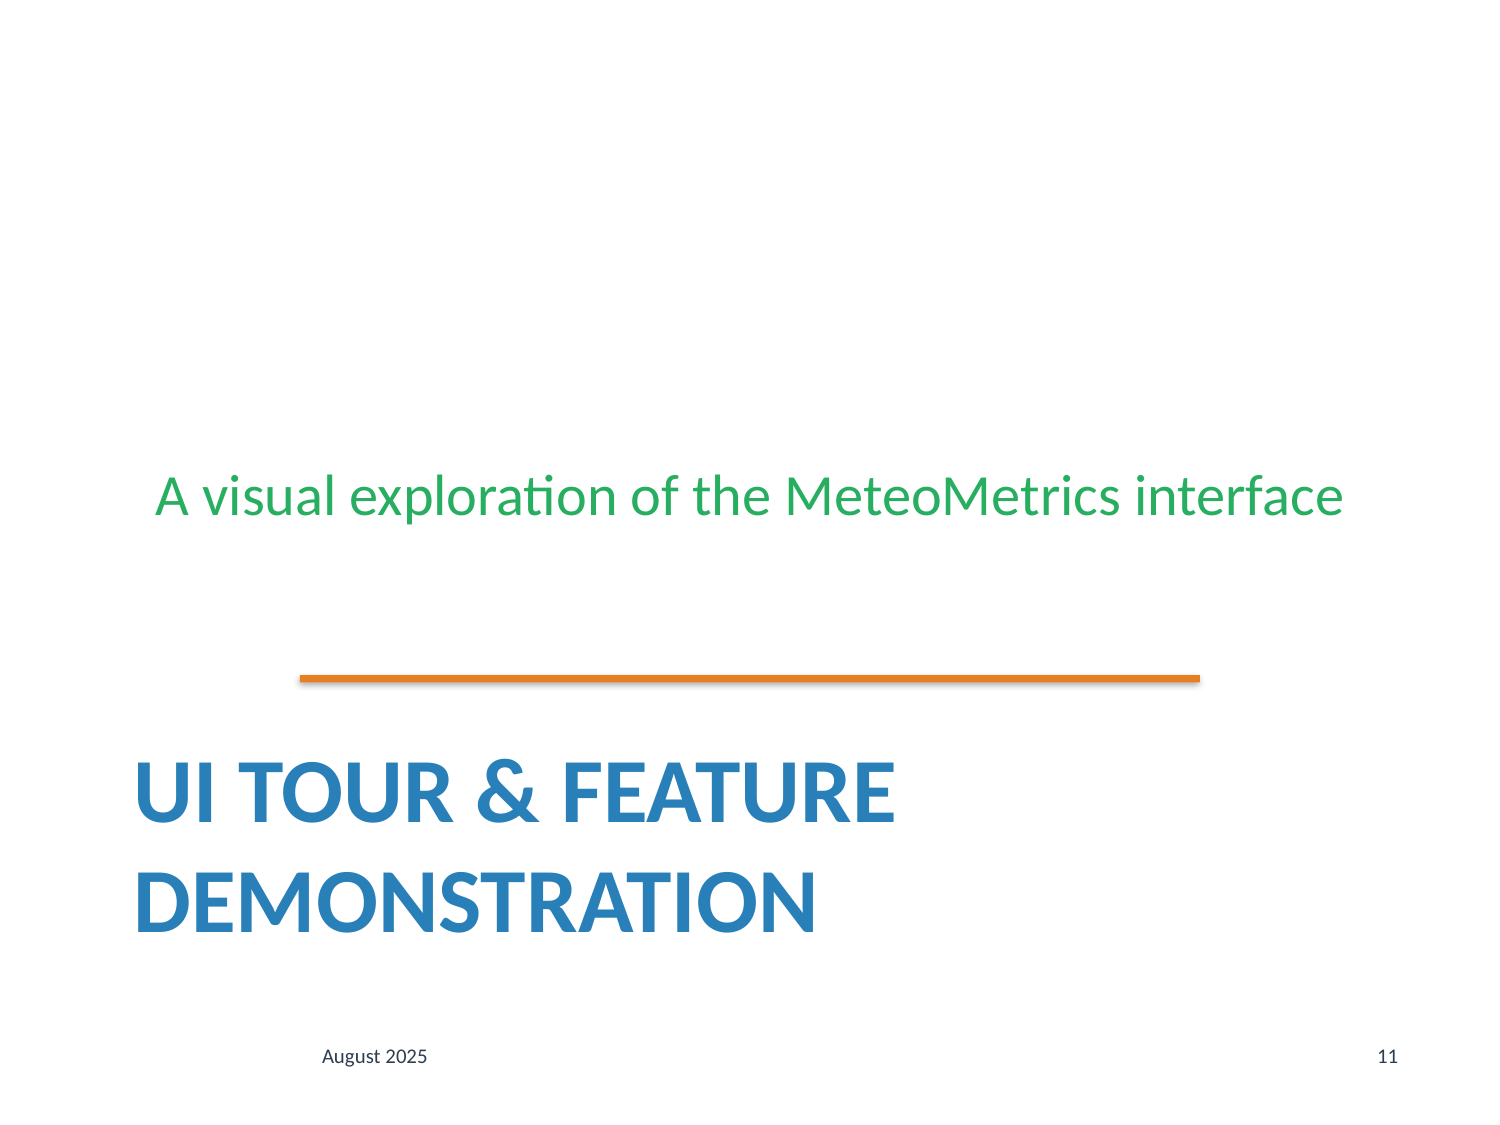

A visual exploration of the MeteoMetrics interface

# UI Tour & Feature Demonstration
August 2025
11